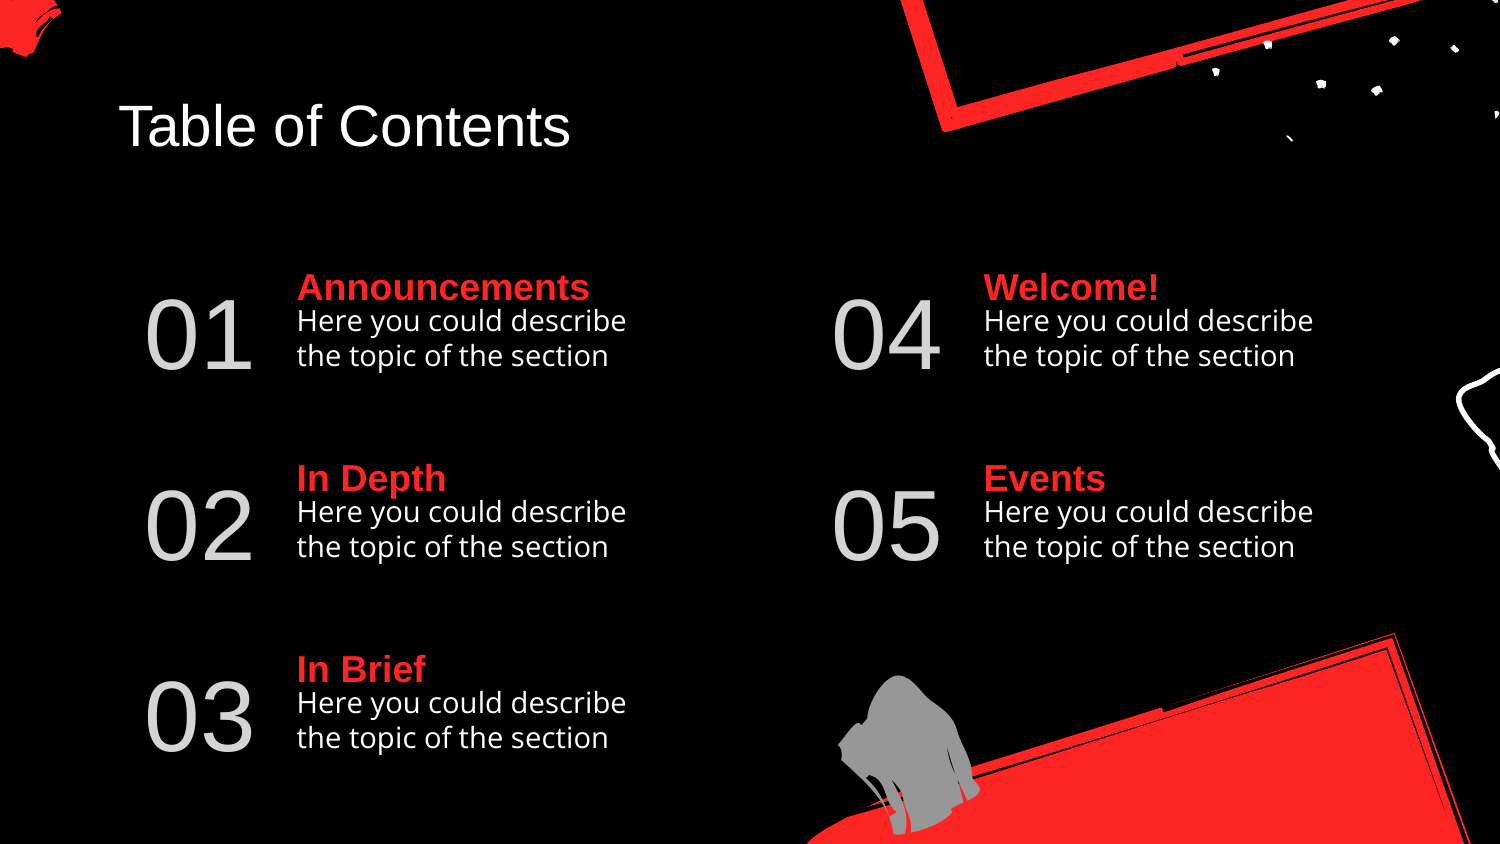

# Table of Contents
Announcements
Welcome!
01
04
Here you could describe the topic of the section
Here you could describe the topic of the section
In Depth
Events
02
05
Here you could describe the topic of the section
Here you could describe the topic of the section
In Brief
03
Here you could describe the topic of the section